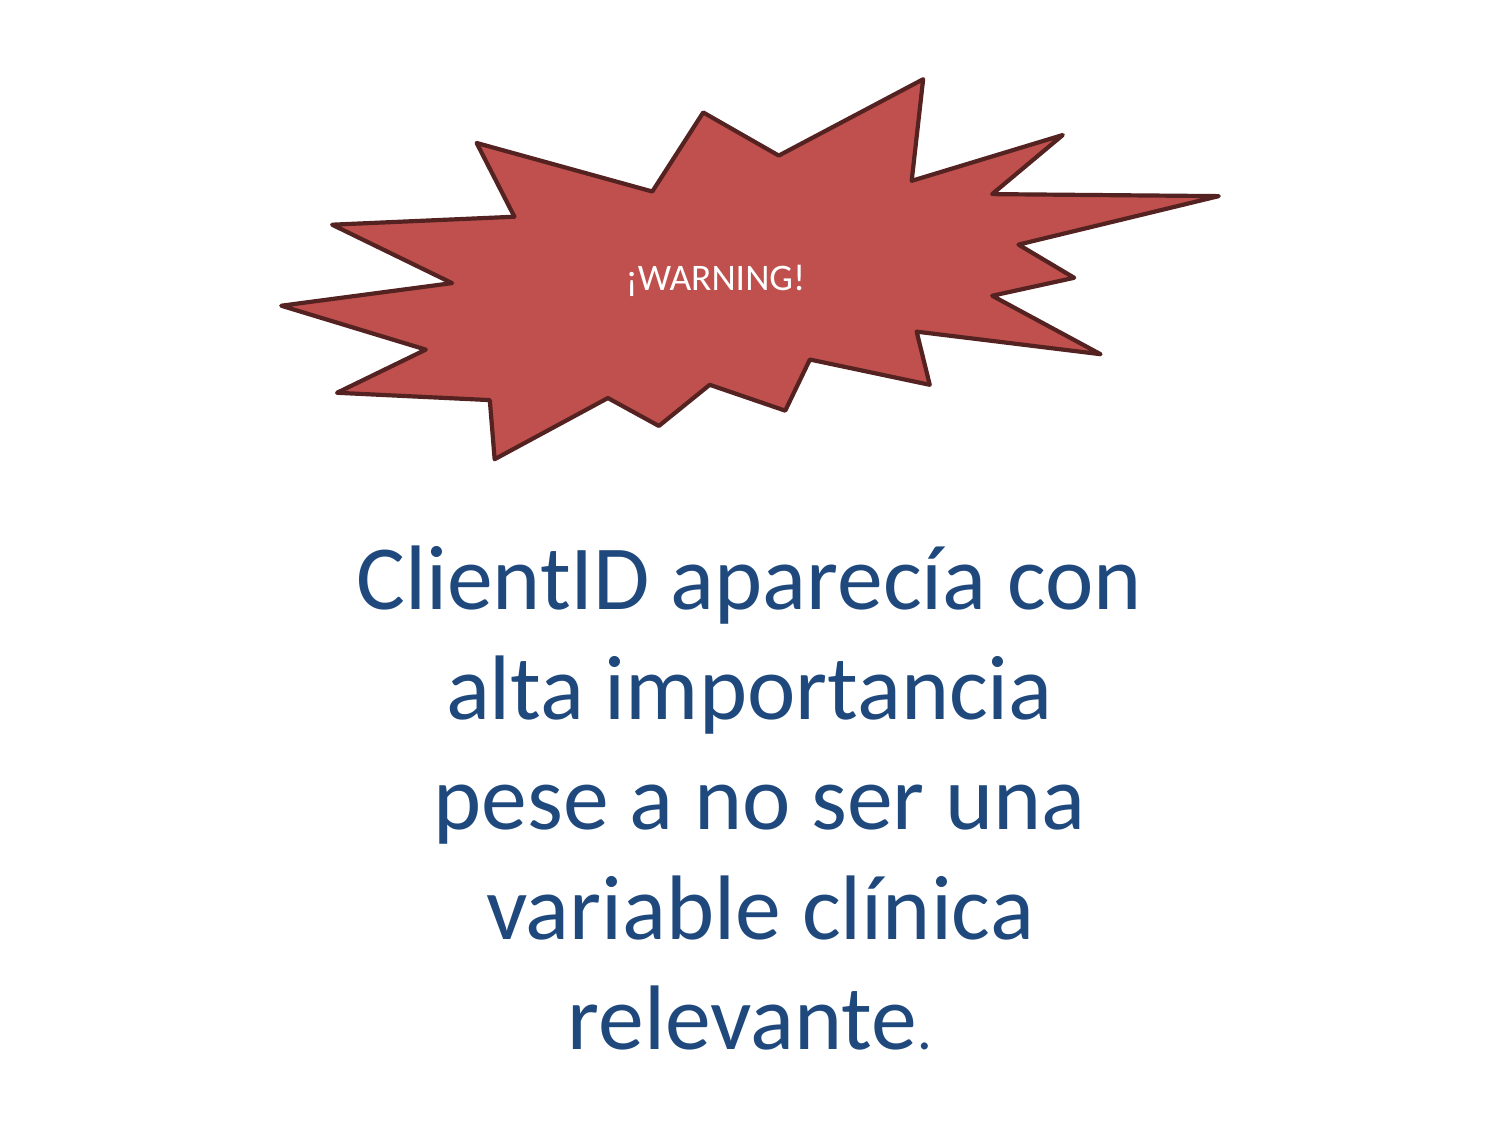

¡WARNING!
ClientID aparecía con alta importancia
 pese a no ser una
 variable clínica relevante.